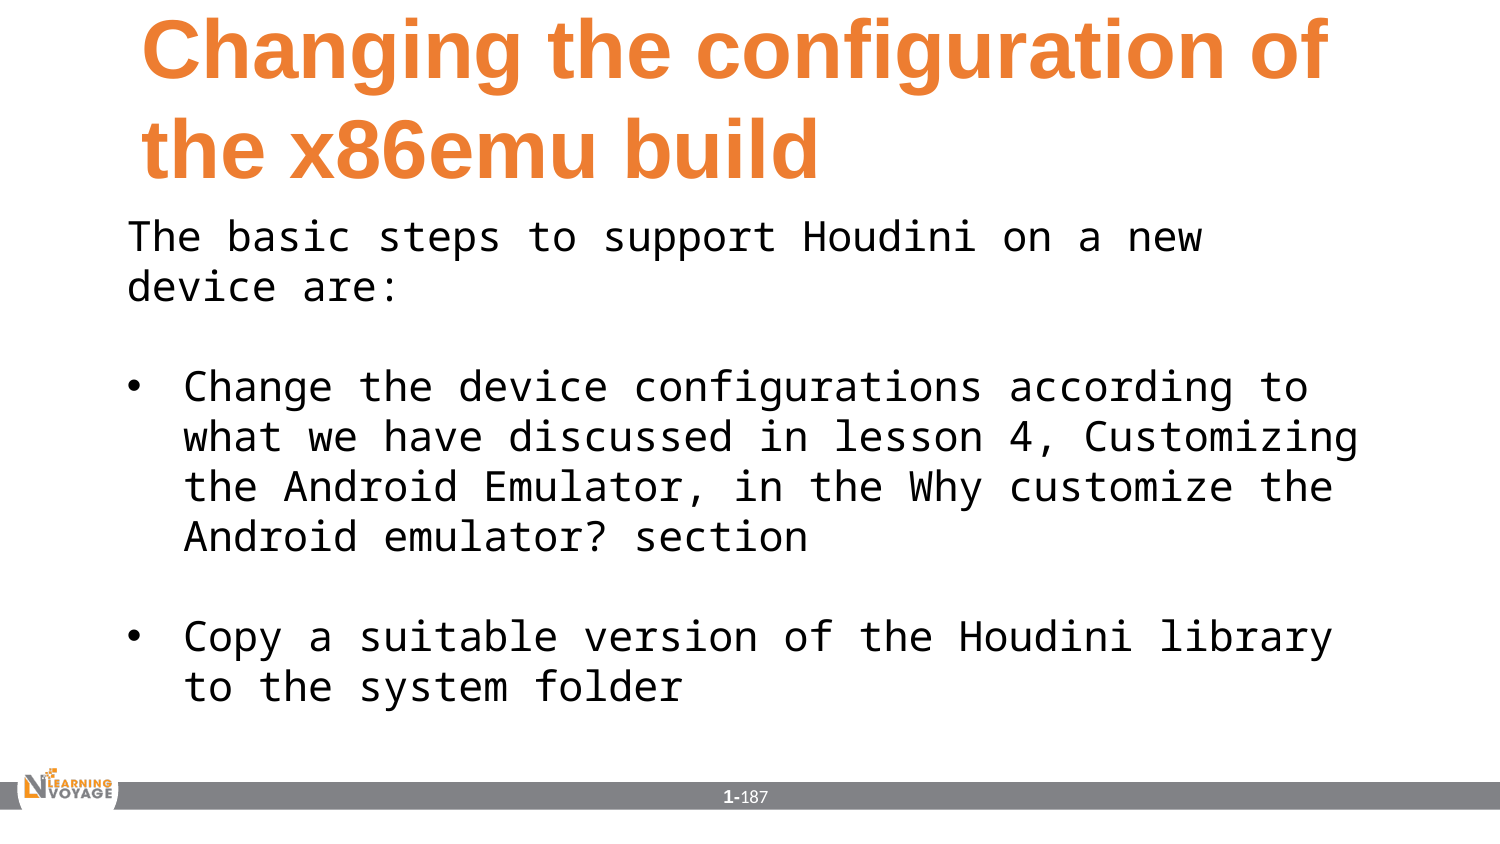

Changing the configuration of the x86emu build
The basic steps to support Houdini on a new device are:

Change the device configurations according to what we have discussed in lesson 4, Customizing the Android Emulator, in the Why customize the Android emulator? section

Copy a suitable version of the Houdini library to the system folder
1-187